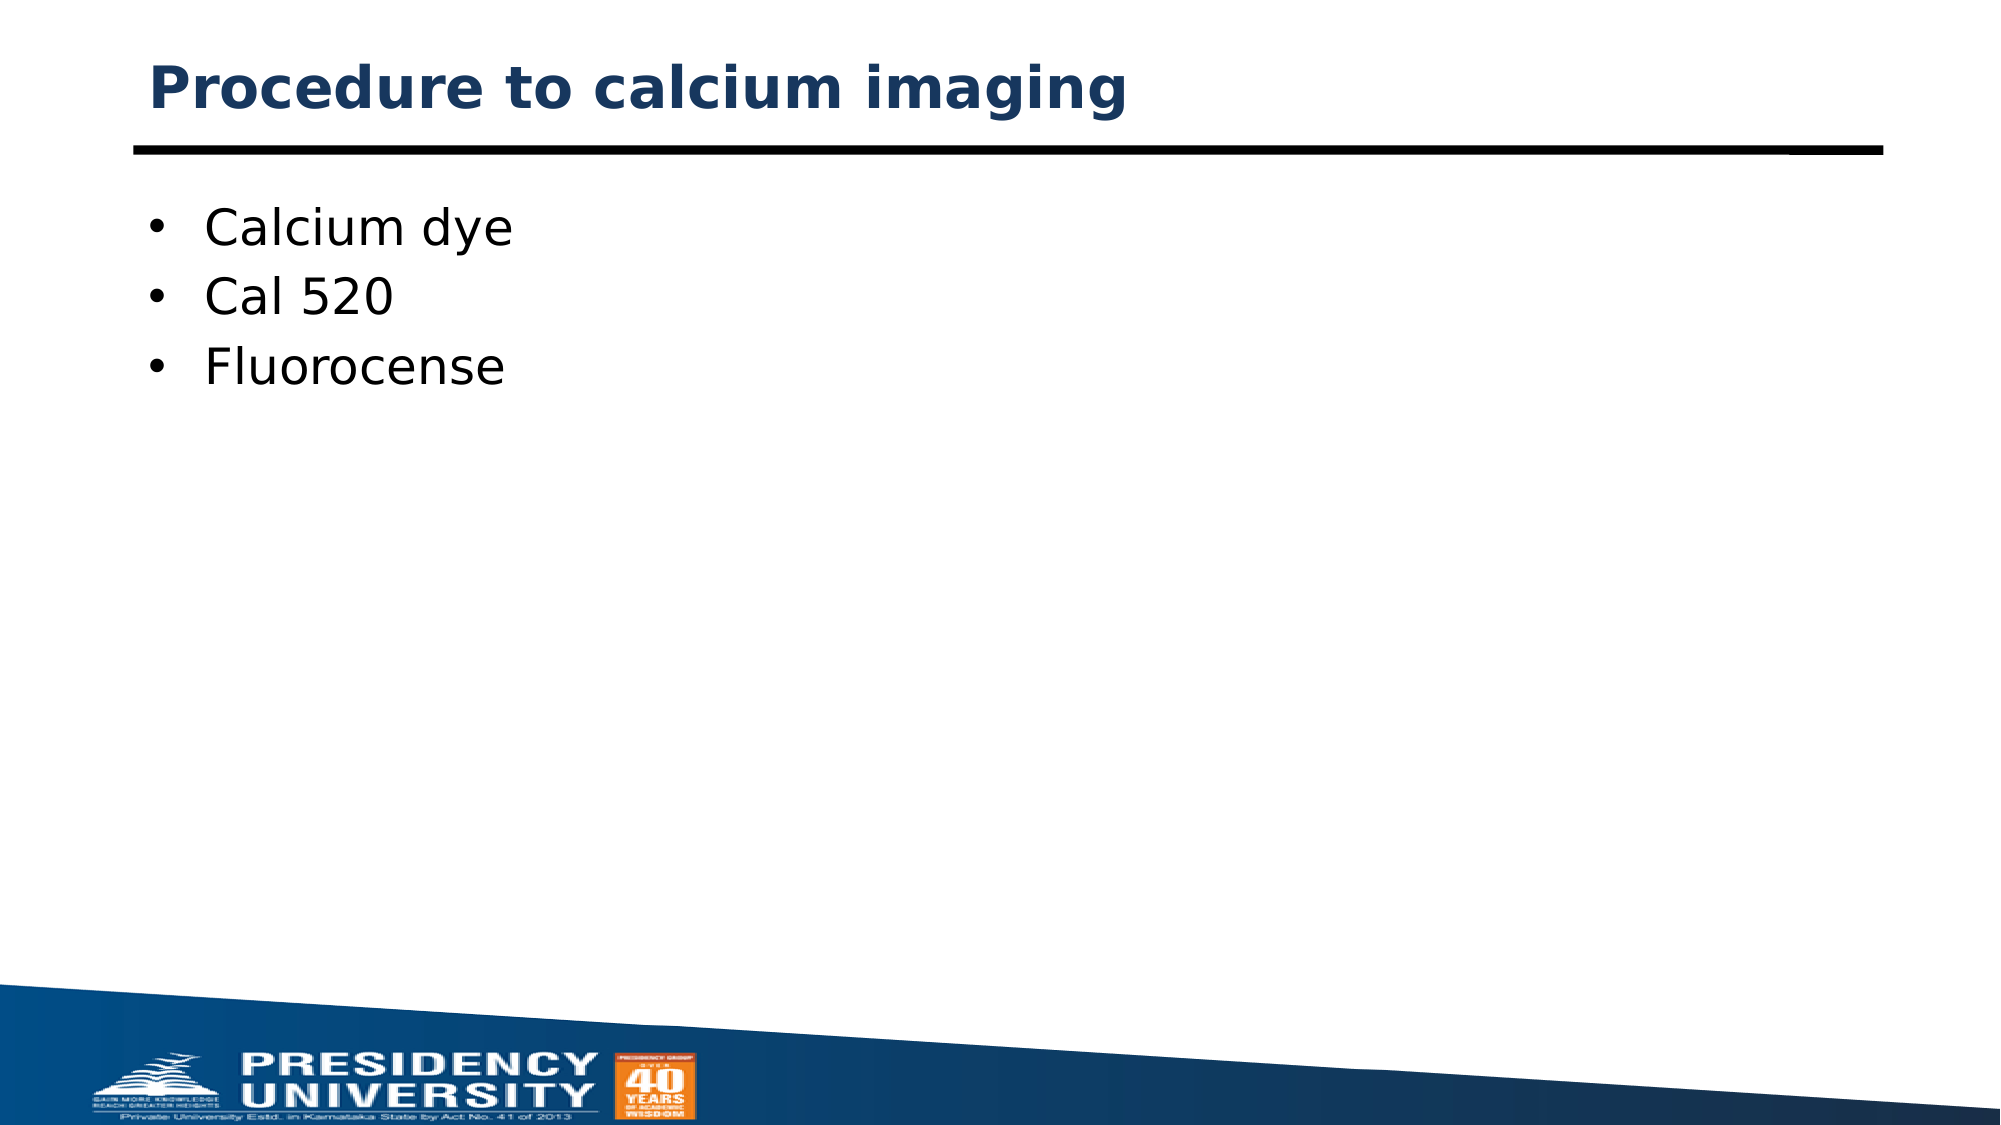

# Procedure to calcium imaging
Calcium dye
Cal 520
Fluorocense